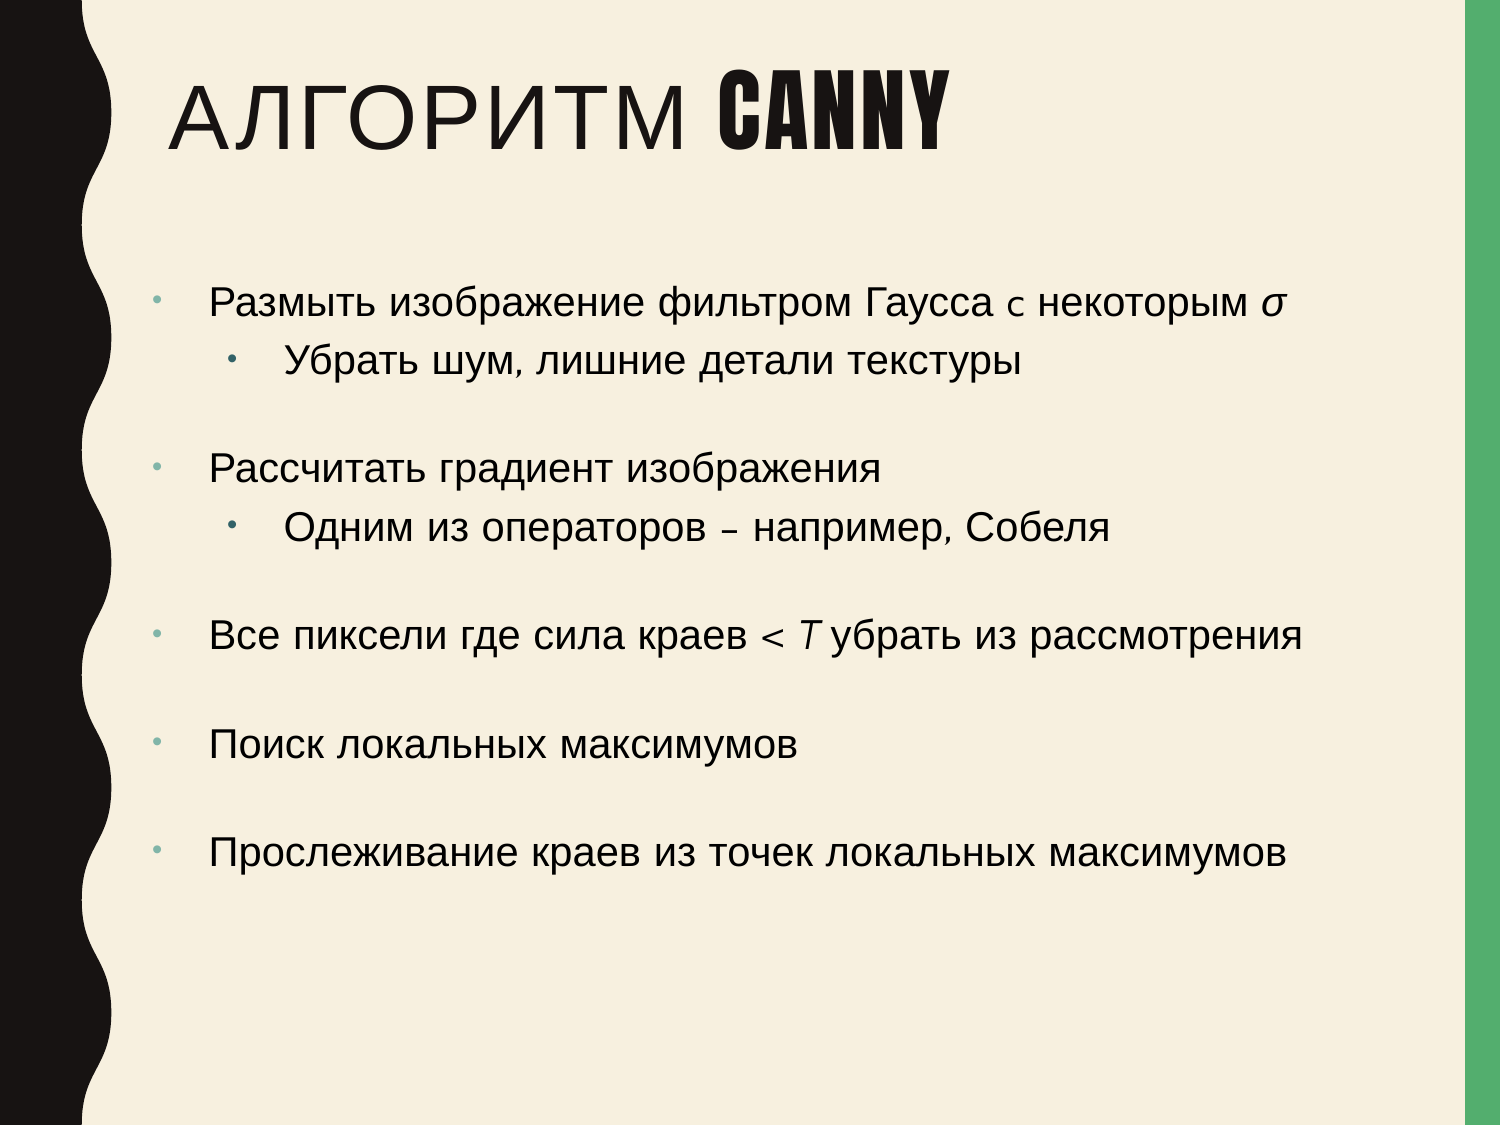

# Алгоритм Canny
Размыть изображение фильтром Гаусса c некоторым σ
Убрать шум, лишние детали текстуры
Рассчитать градиент изображения
Одним из операторов – например, Собеля
Все пиксели где сила краев < T убрать из рассмотрения
Поиск локальных максимумов
Прослеживание краев из точек локальных максимумов